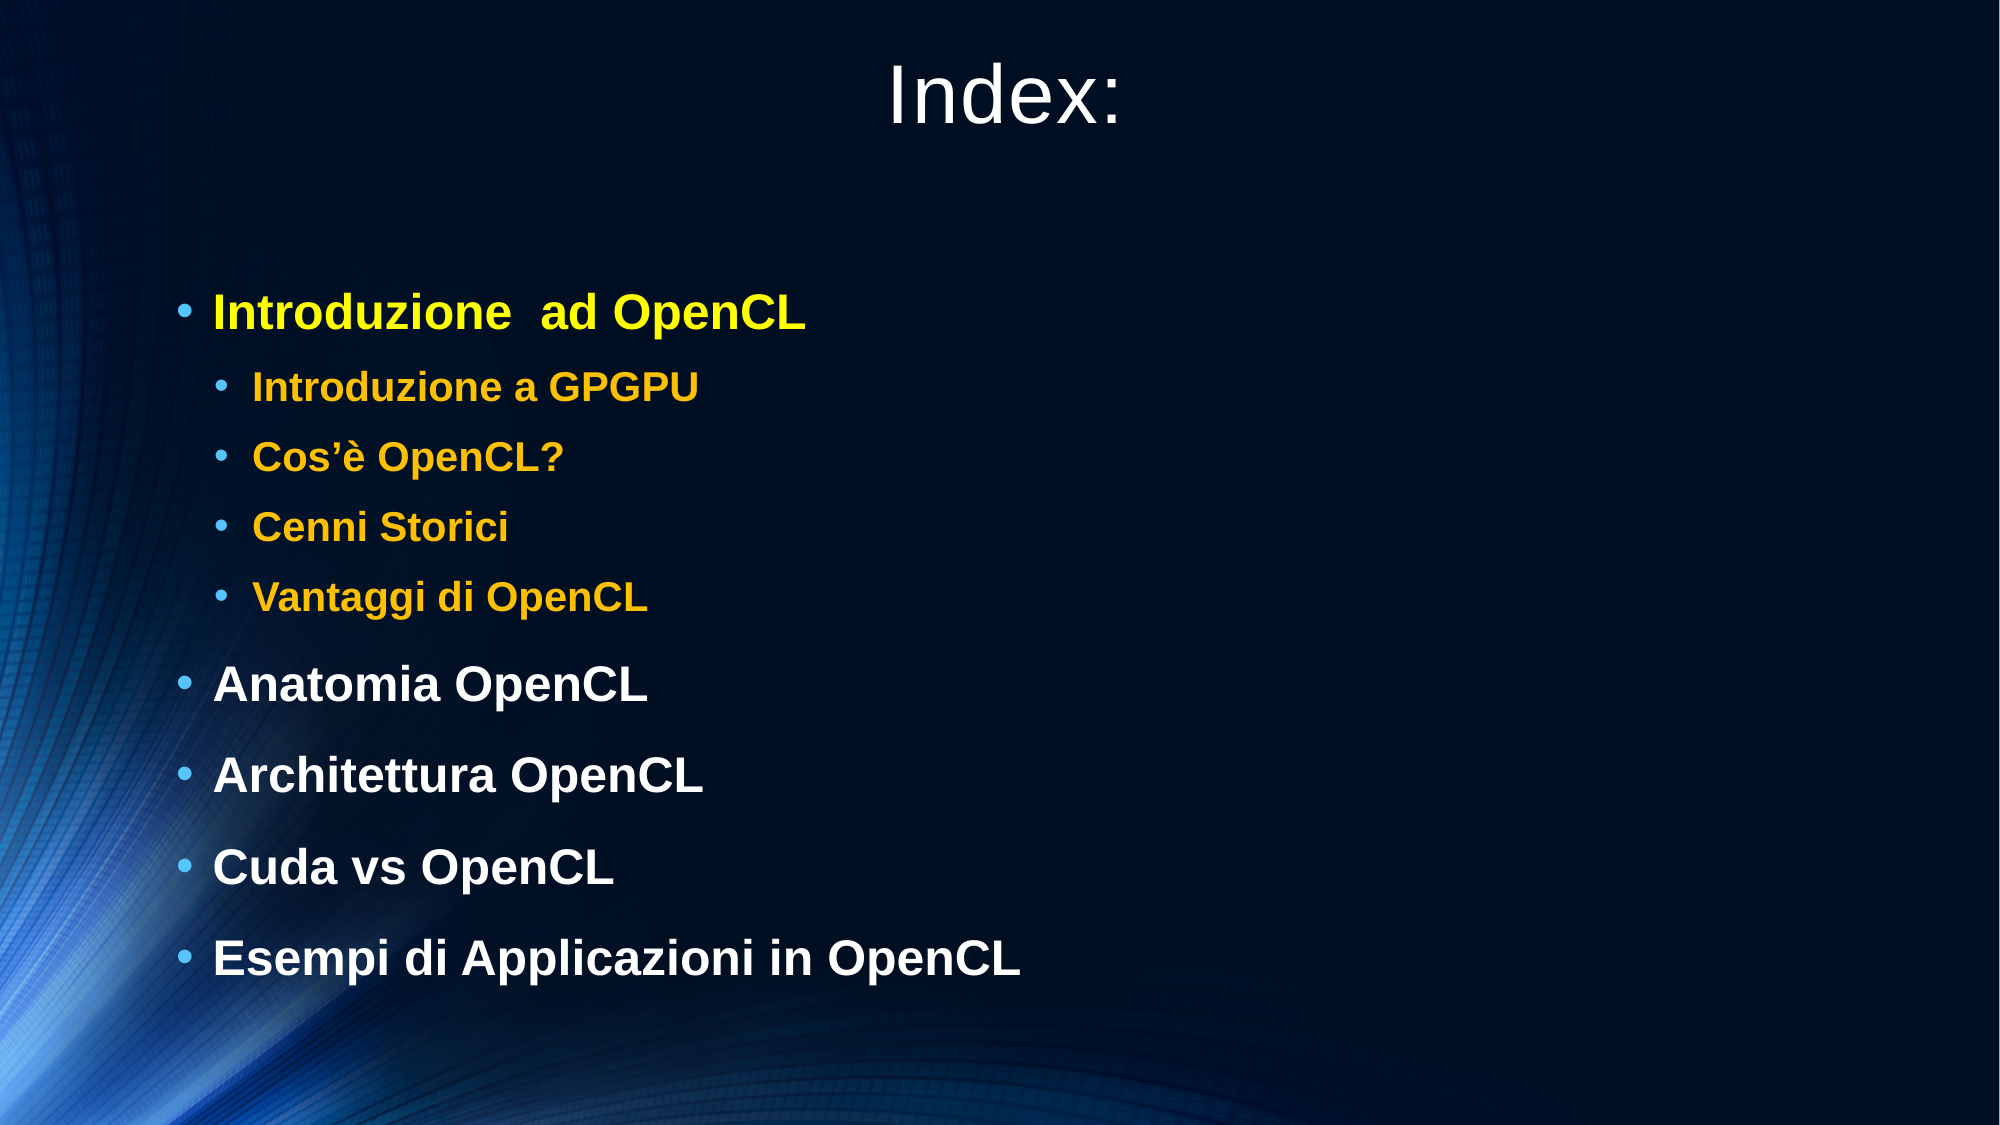

# Index:
Introduzione  ad OpenCL
Introduzione a GPGPU
Cos’è OpenCL?
Cenni Storici
Vantaggi di OpenCL
Anatomia OpenCL
Architettura OpenCL
Cuda vs OpenCL
Esempi di Applicazioni in OpenCL